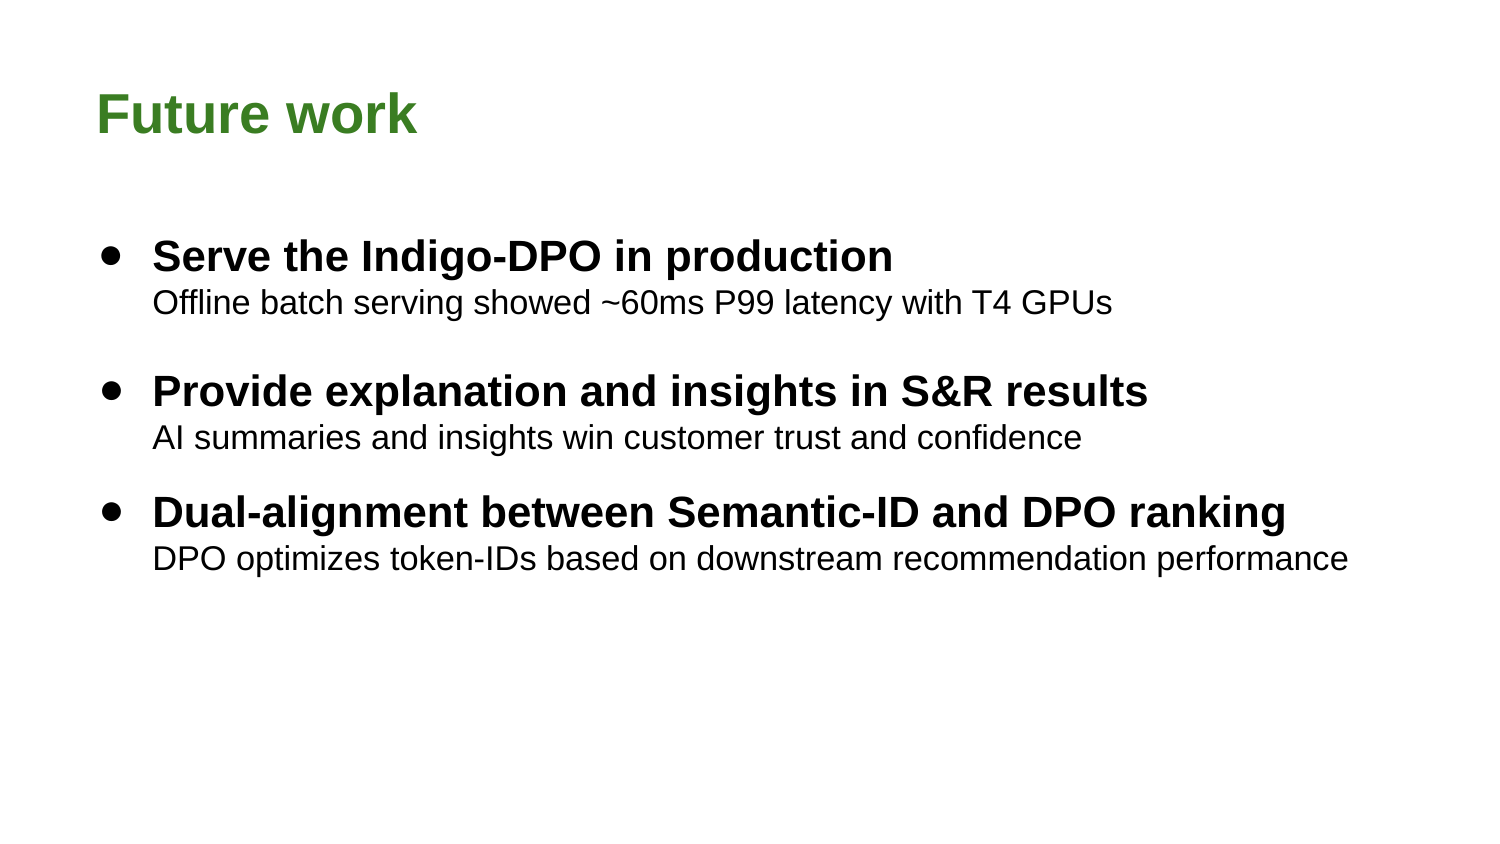

# Future work
Serve the Indigo-DPO in production
Offline batch serving showed ~60ms P99 latency with T4 GPUs
Provide explanation and insights in S&R results
AI summaries and insights win customer trust and confidence

Dual-alignment between Semantic-ID and DPO ranking
DPO optimizes token-IDs based on downstream recommendation performance